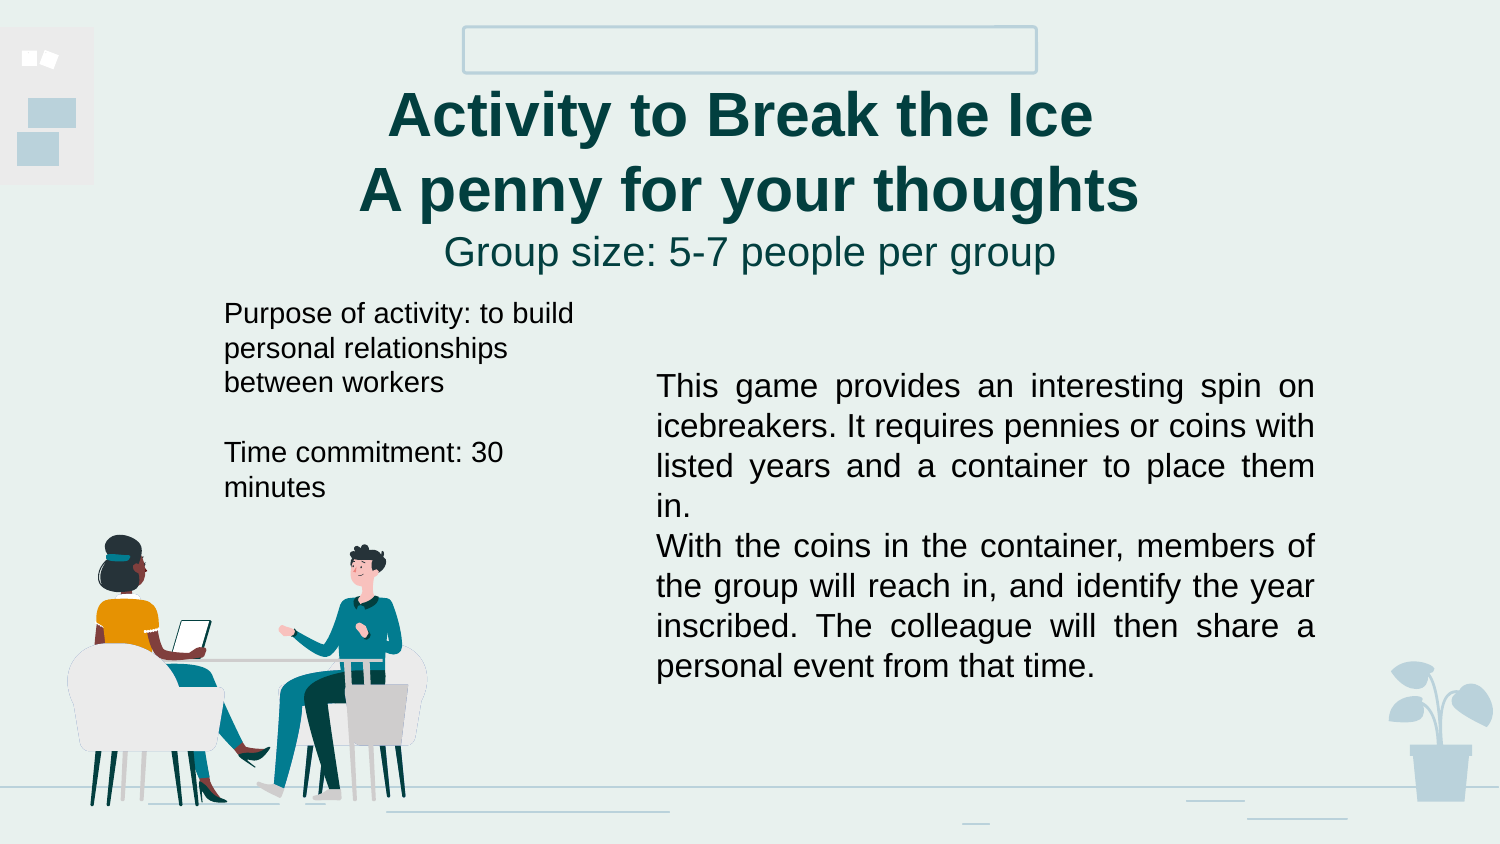

# Activity to Break the Ice A penny for your thoughts Group size: 5-7 people per group
Purpose of activity: to build personal relationships between workers

Time commitment: 30 minutes
This game provides an interesting spin on icebreakers. It requires pennies or coins with listed years and a container to place them in.
With the coins in the container, members of the group will reach in, and identify the year inscribed. The colleague will then share a personal event from that time.